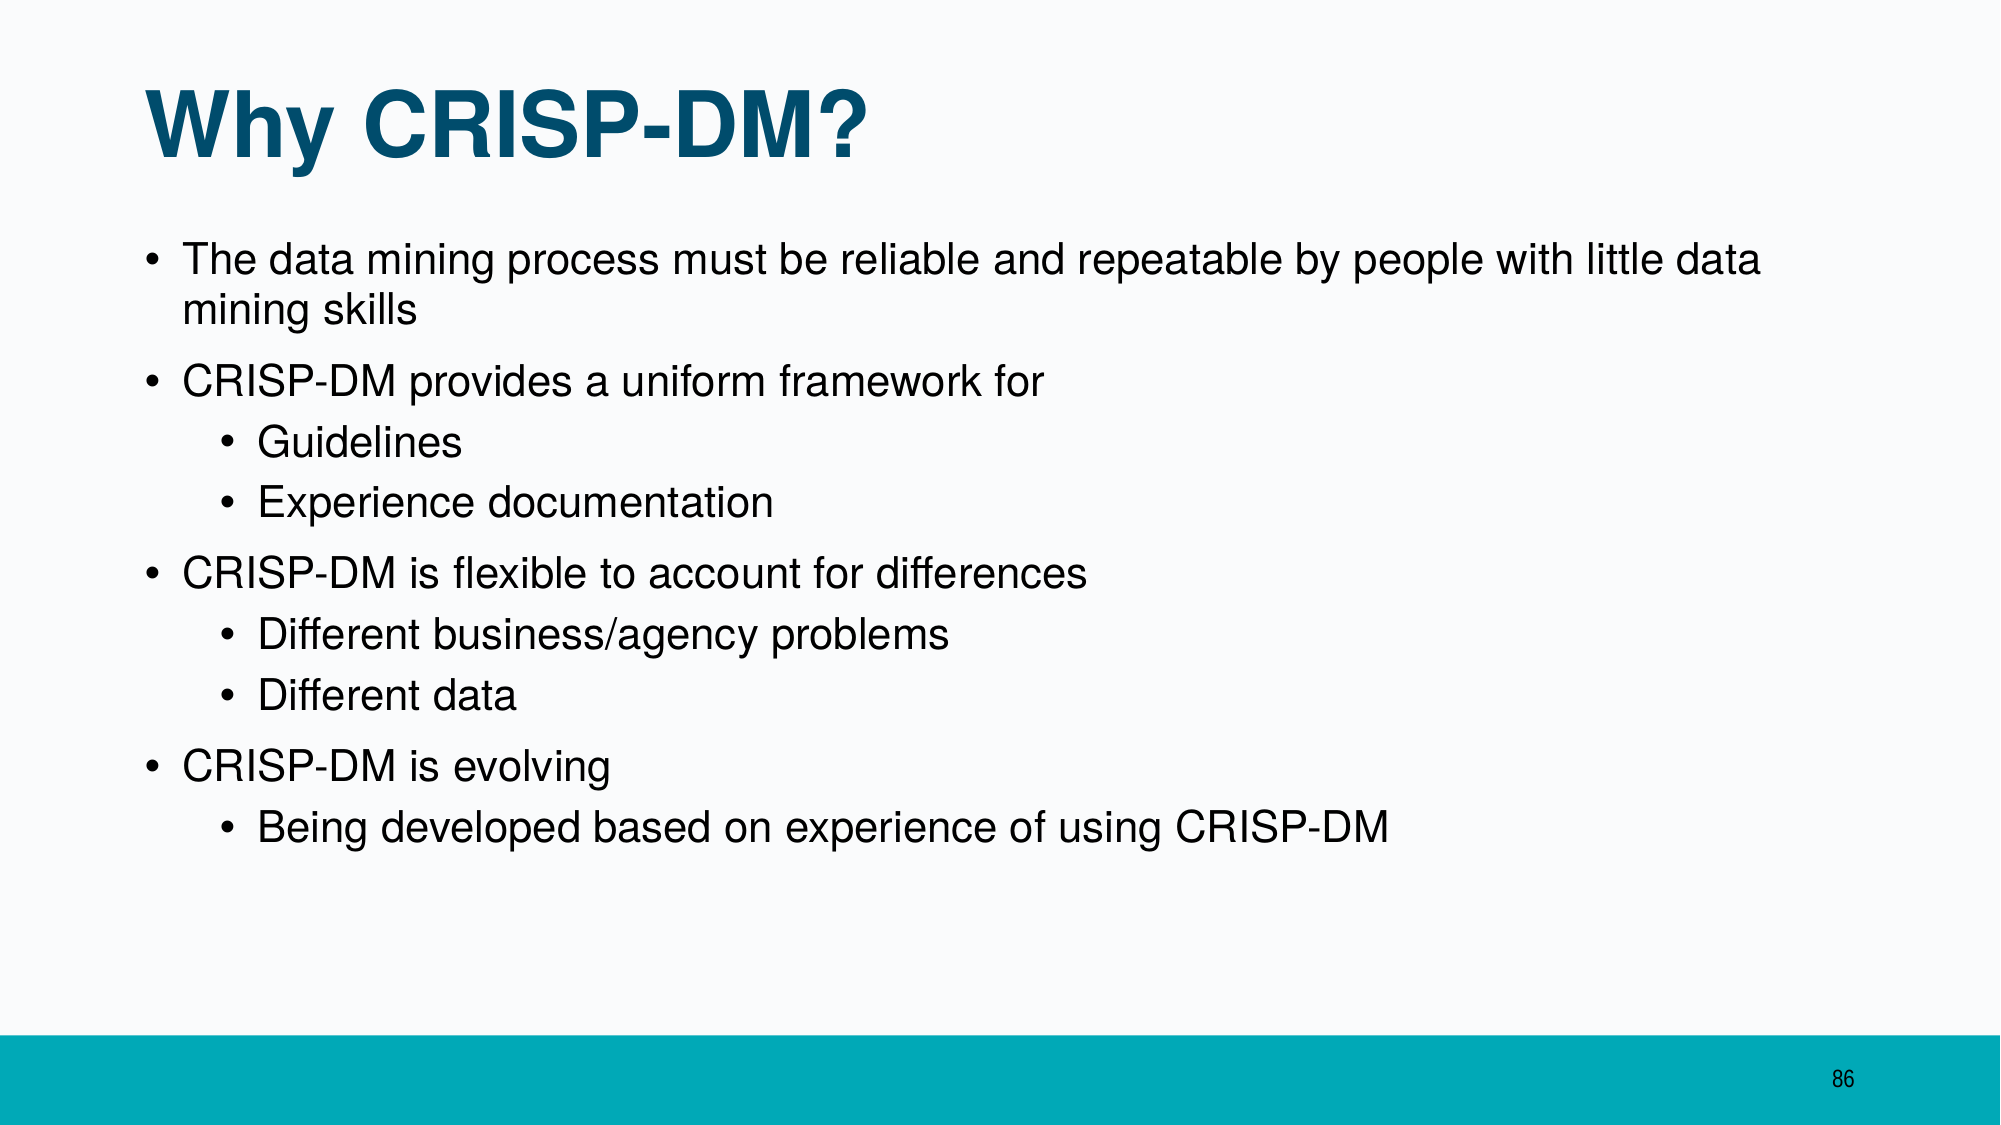

# Why CRISP-DM?
The data mining process must be reliable and repeatable by people with little data mining skills
CRISP-DM provides a uniform framework for
Guidelines
Experience documentation
CRISP-DM is flexible to account for differences
Different business/agency problems
Different data
CRISP-DM is evolving
Being developed based on experience of using CRISP-DM
86